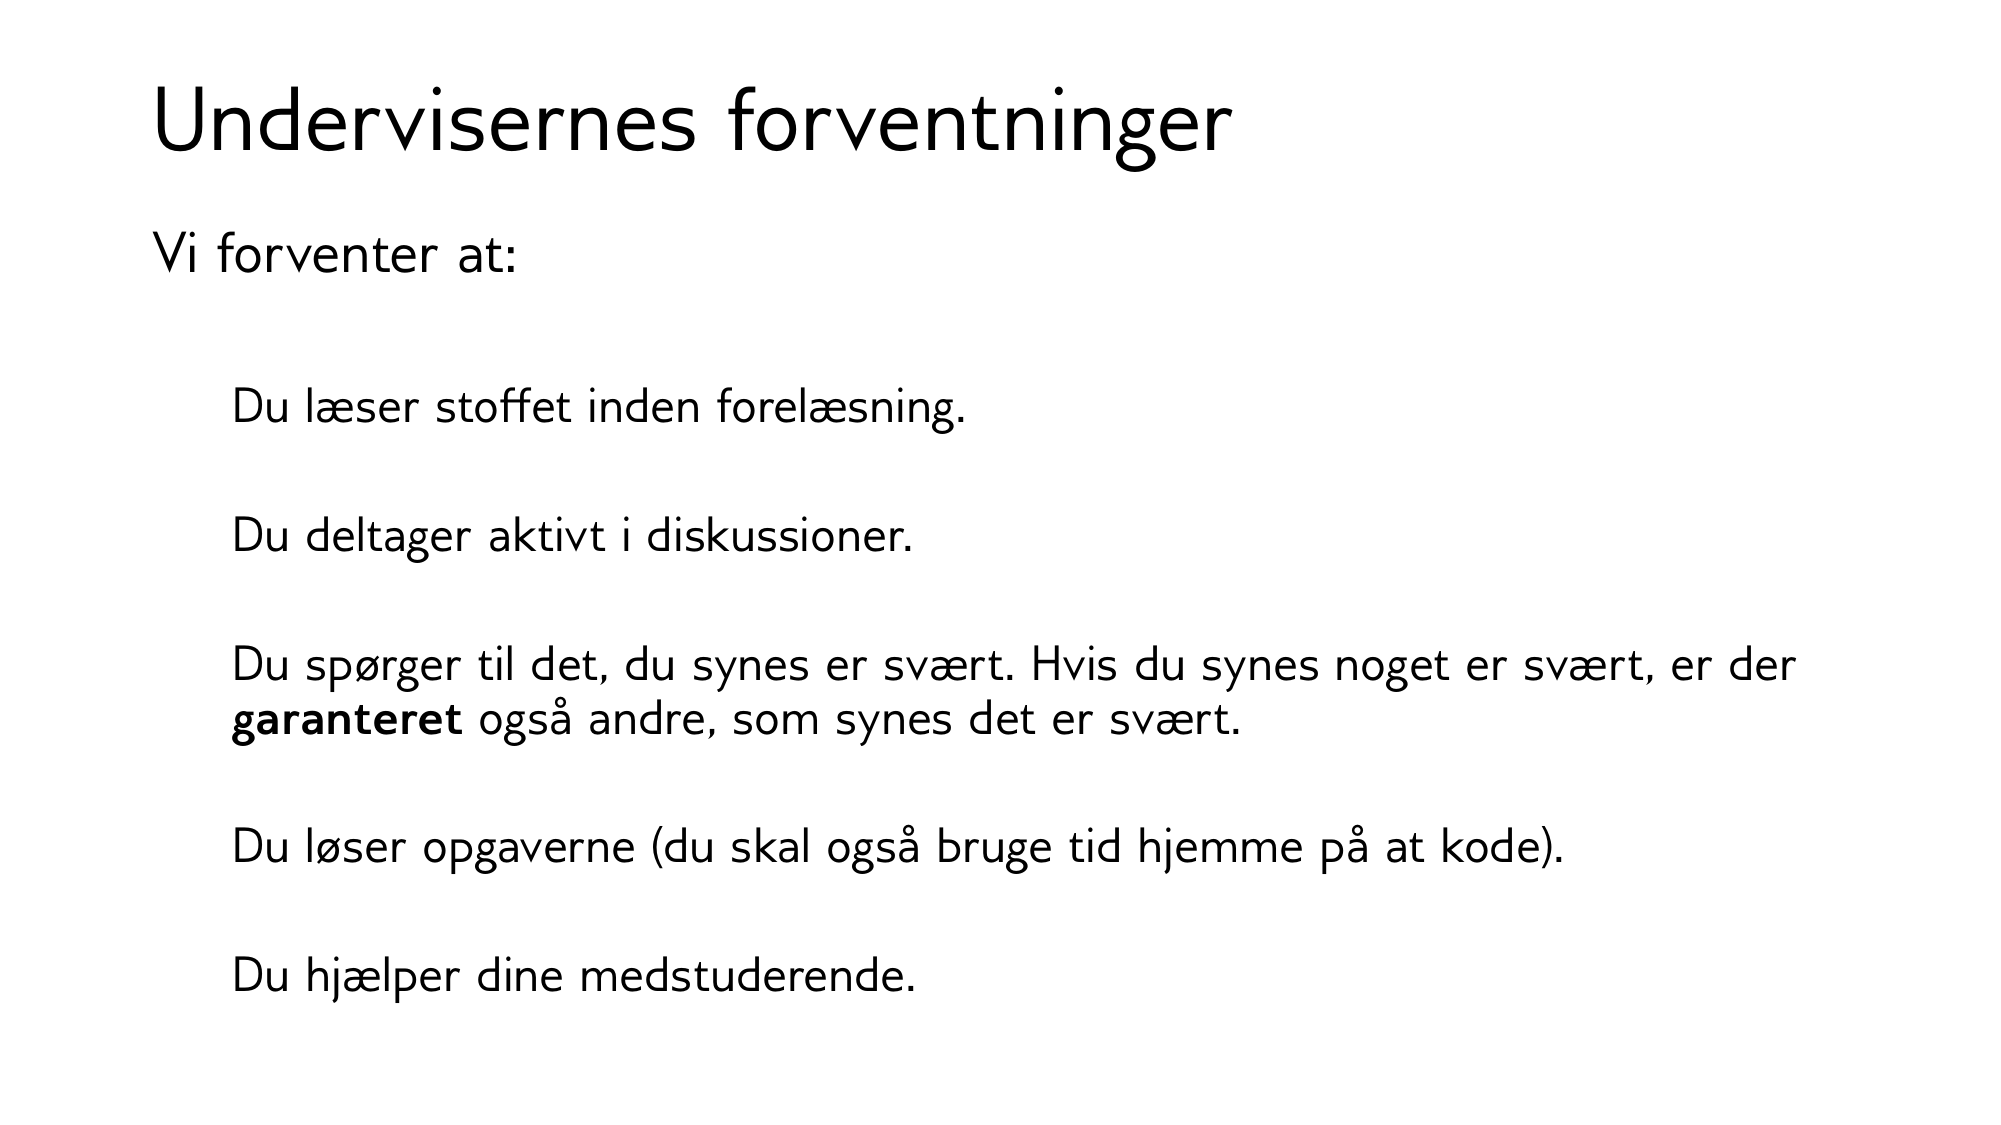

Undervisernes forventninger
Vi forventer at:

Du læser stoffet inden forelæsning.

Du deltager aktivt i diskussioner.

Du spørger til det, du synes er svært. Hvis du synes noget er svært, er der garanteret også andre, som synes det er svært.

Du løser opgaverne (du skal også bruge tid hjemme på at kode).

Du hjælper dine medstuderende.